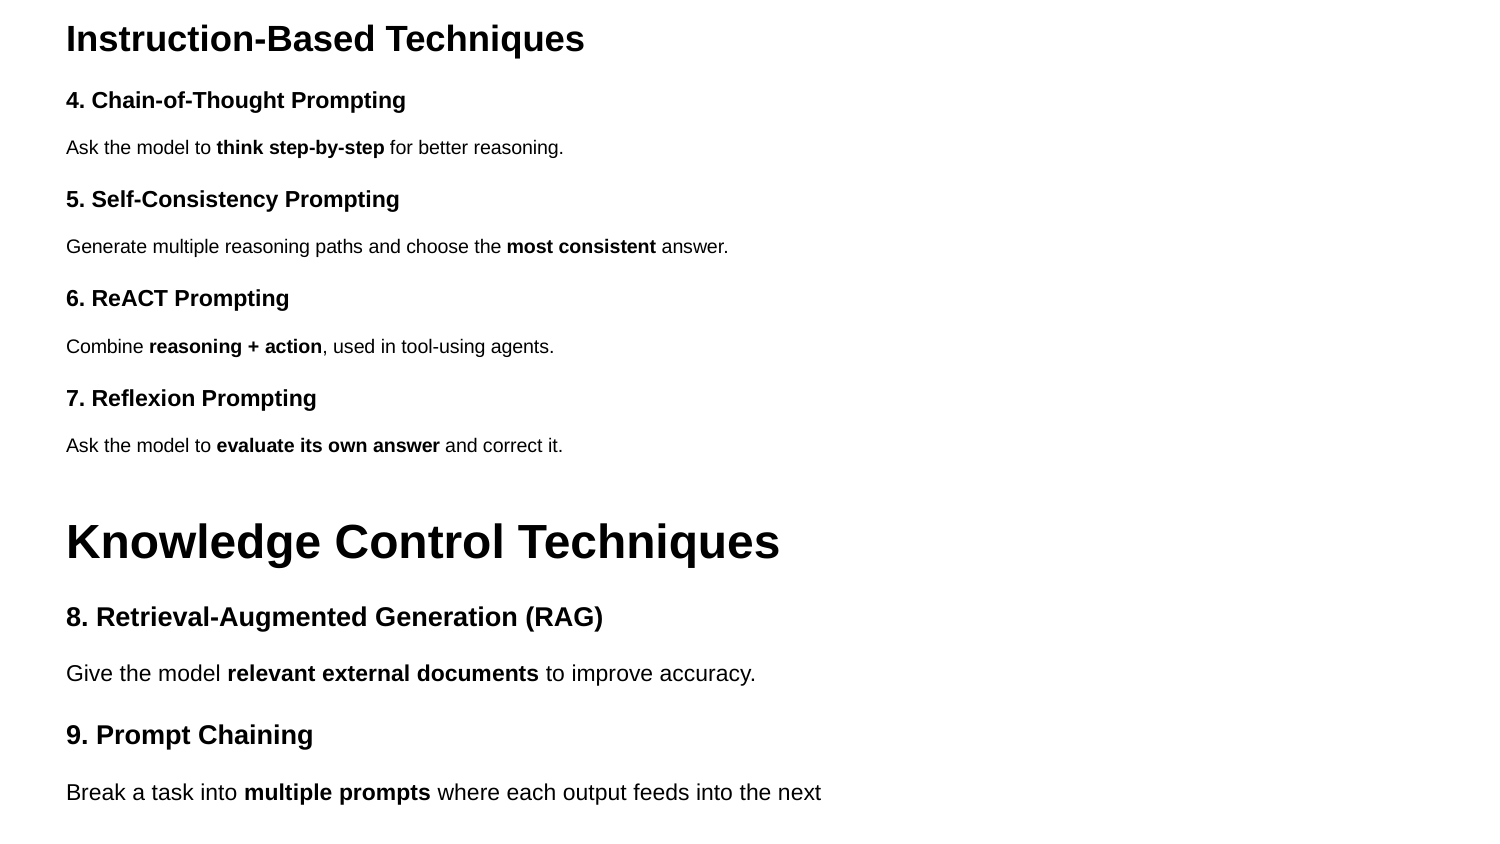

Instruction-Based Techniques
4. Chain-of-Thought Prompting
Ask the model to think step-by-step for better reasoning.
5. Self-Consistency Prompting
Generate multiple reasoning paths and choose the most consistent answer.
6. ReACT Prompting
Combine reasoning + action, used in tool-using agents.
7. Reflexion Prompting
Ask the model to evaluate its own answer and correct it.
Knowledge Control Techniques
8. Retrieval-Augmented Generation (RAG)
Give the model relevant external documents to improve accuracy.
9. Prompt Chaining
Break a task into multiple prompts where each output feeds into the next